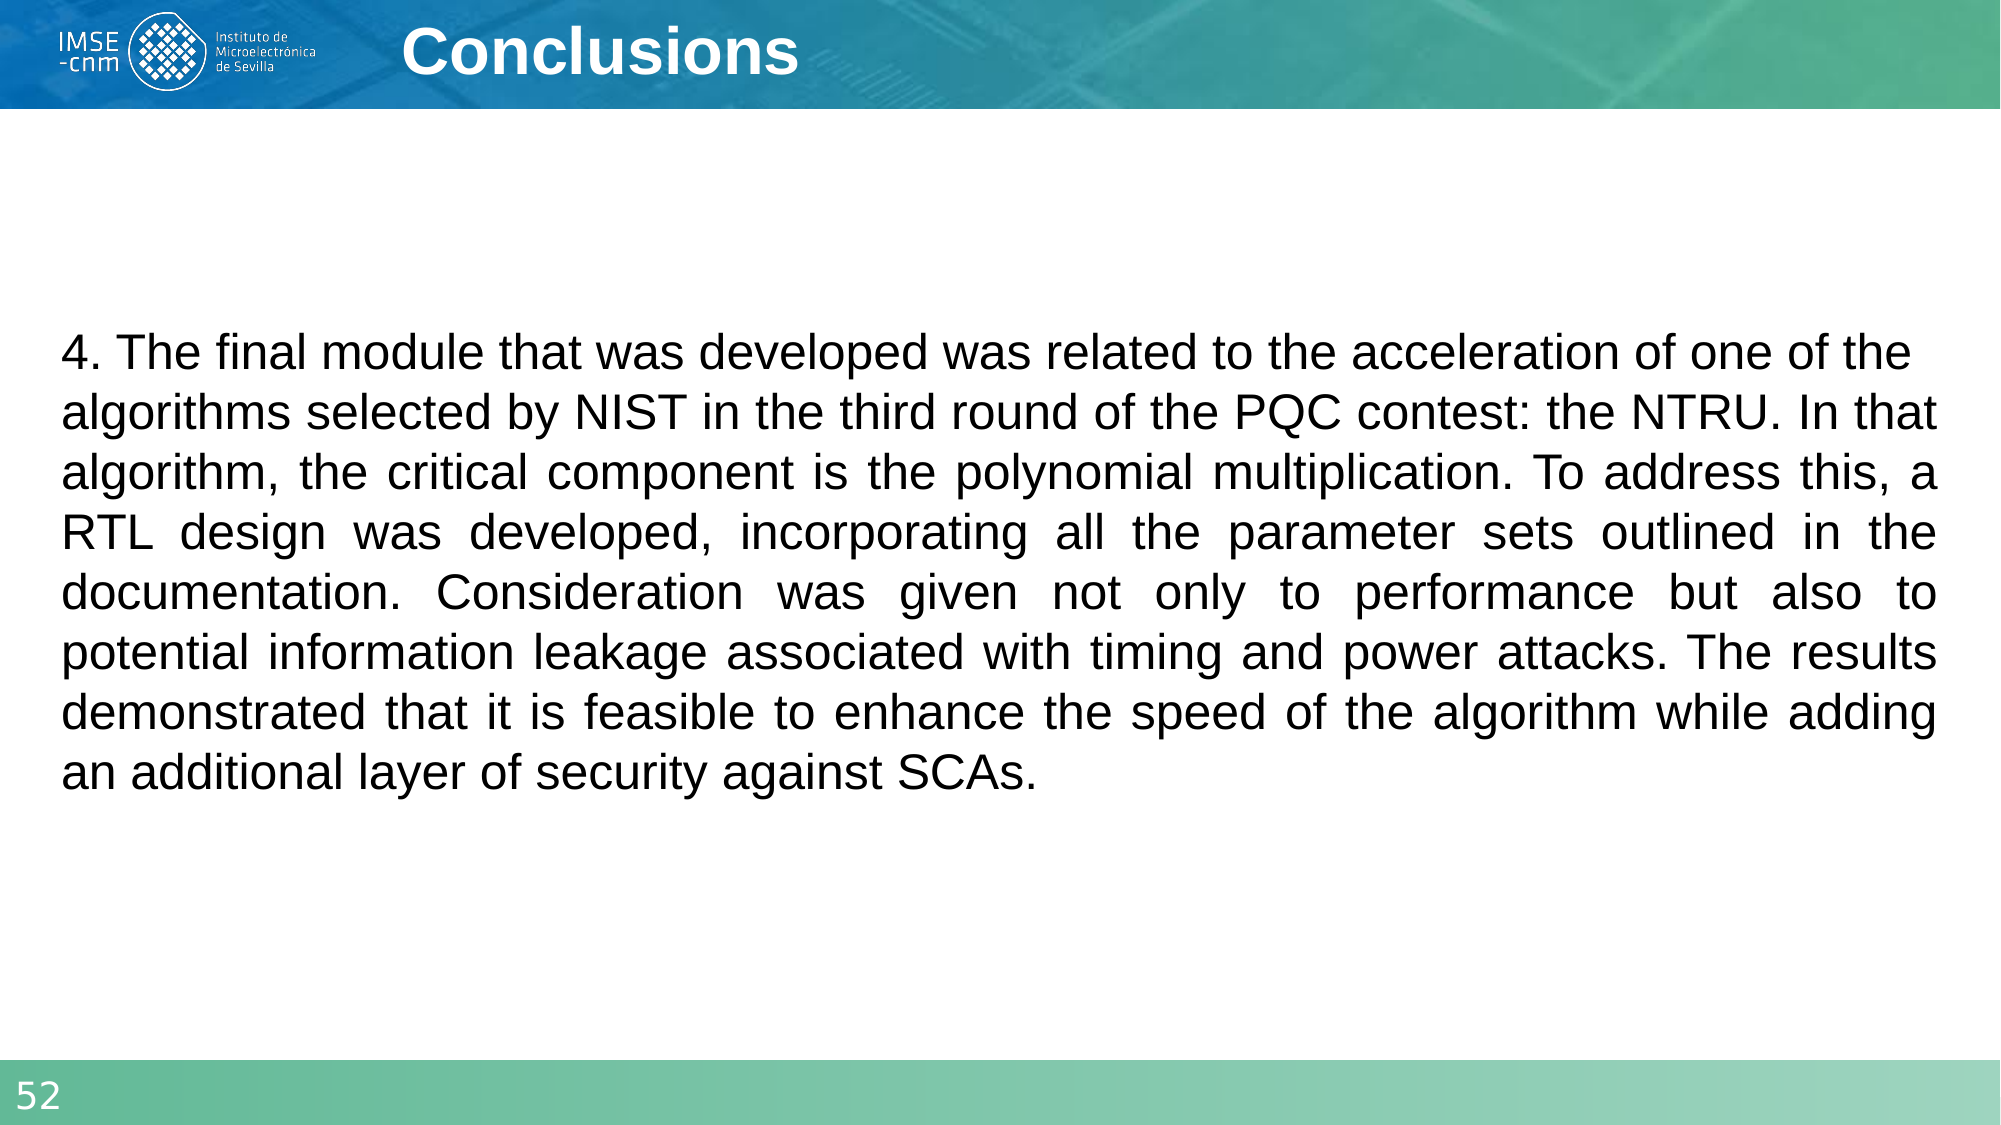

Conclusions
4. The final module that was developed was related to the acceleration of one of the
algorithms selected by NIST in the third round of the PQC contest: the NTRU. In that algorithm, the critical component is the polynomial multiplication. To address this, a RTL design was developed, incorporating all the parameter sets outlined in the documentation. Consideration was given not only to performance but also to potential information leakage associated with timing and power attacks. The results demonstrated that it is feasible to enhance the speed of the algorithm while adding an additional layer of security against SCAs.

52